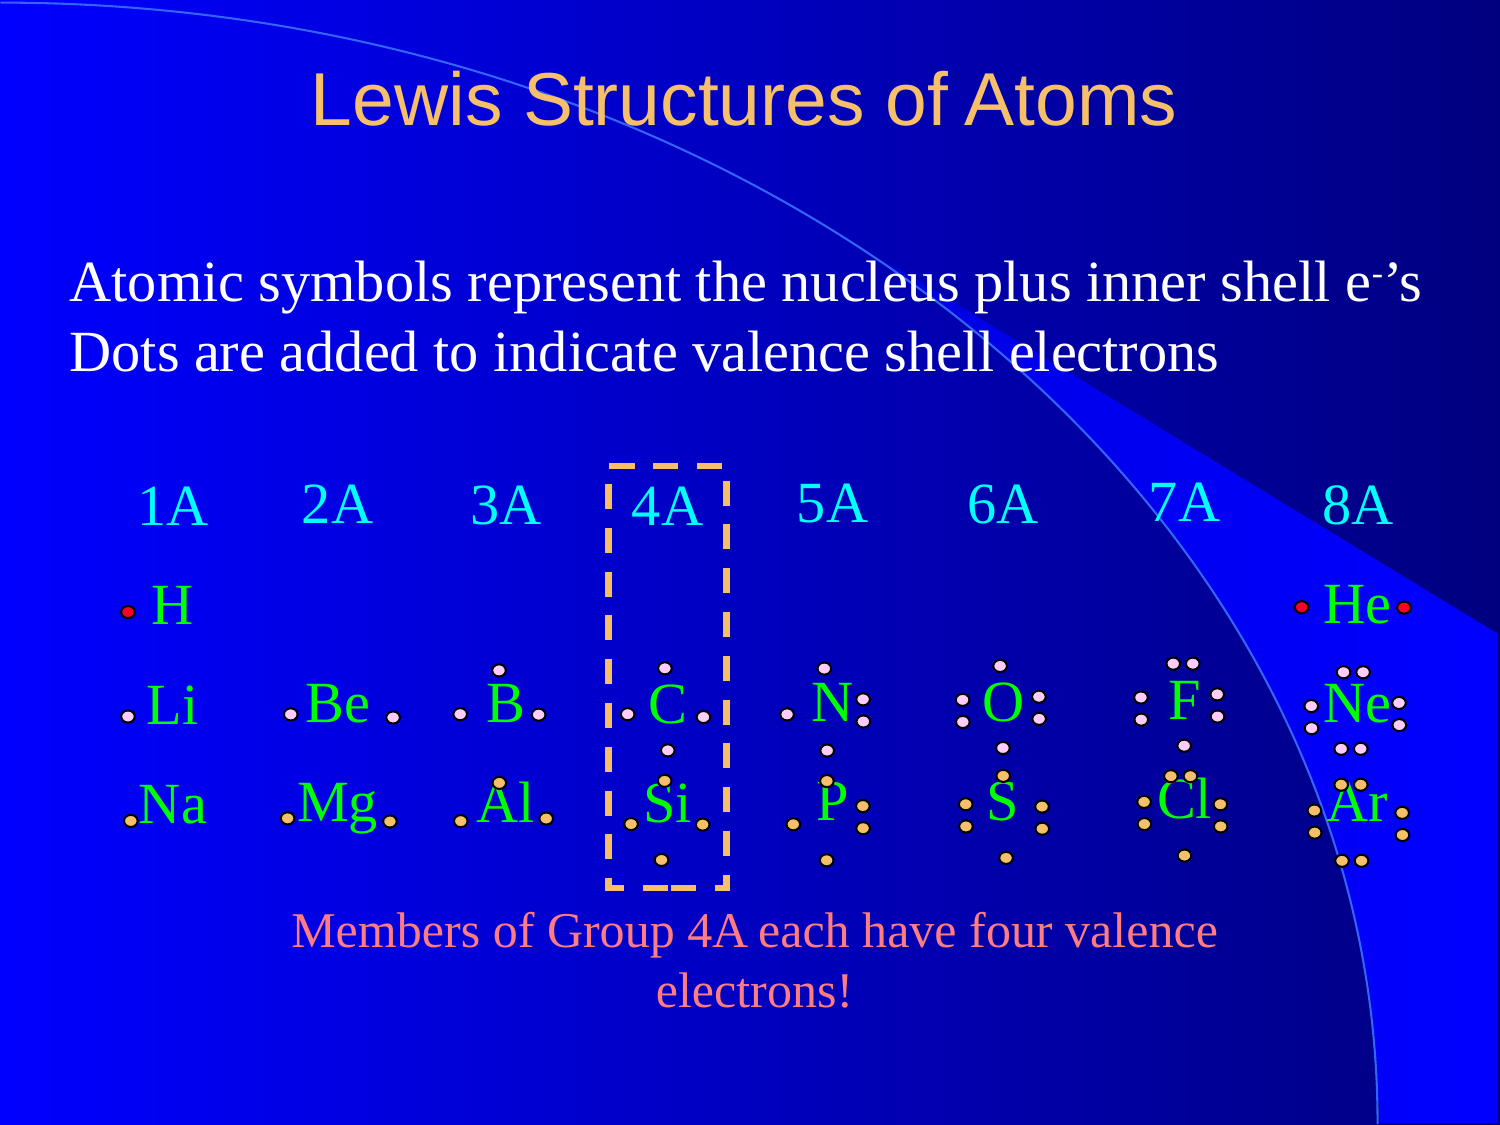

Lewis Structures of Atoms
Atomic symbols represent the nucleus plus inner shell e-’s Dots are added to indicate valence shell electrons
7A

F
Cl
5A

N
P
6A

O
S
2A

Be
Mg
8A
He
Ne
Ar
3A

B
Al
4A

C
Si
1A
H
Li
Na

Members of Group 4A each have four valence electrons!